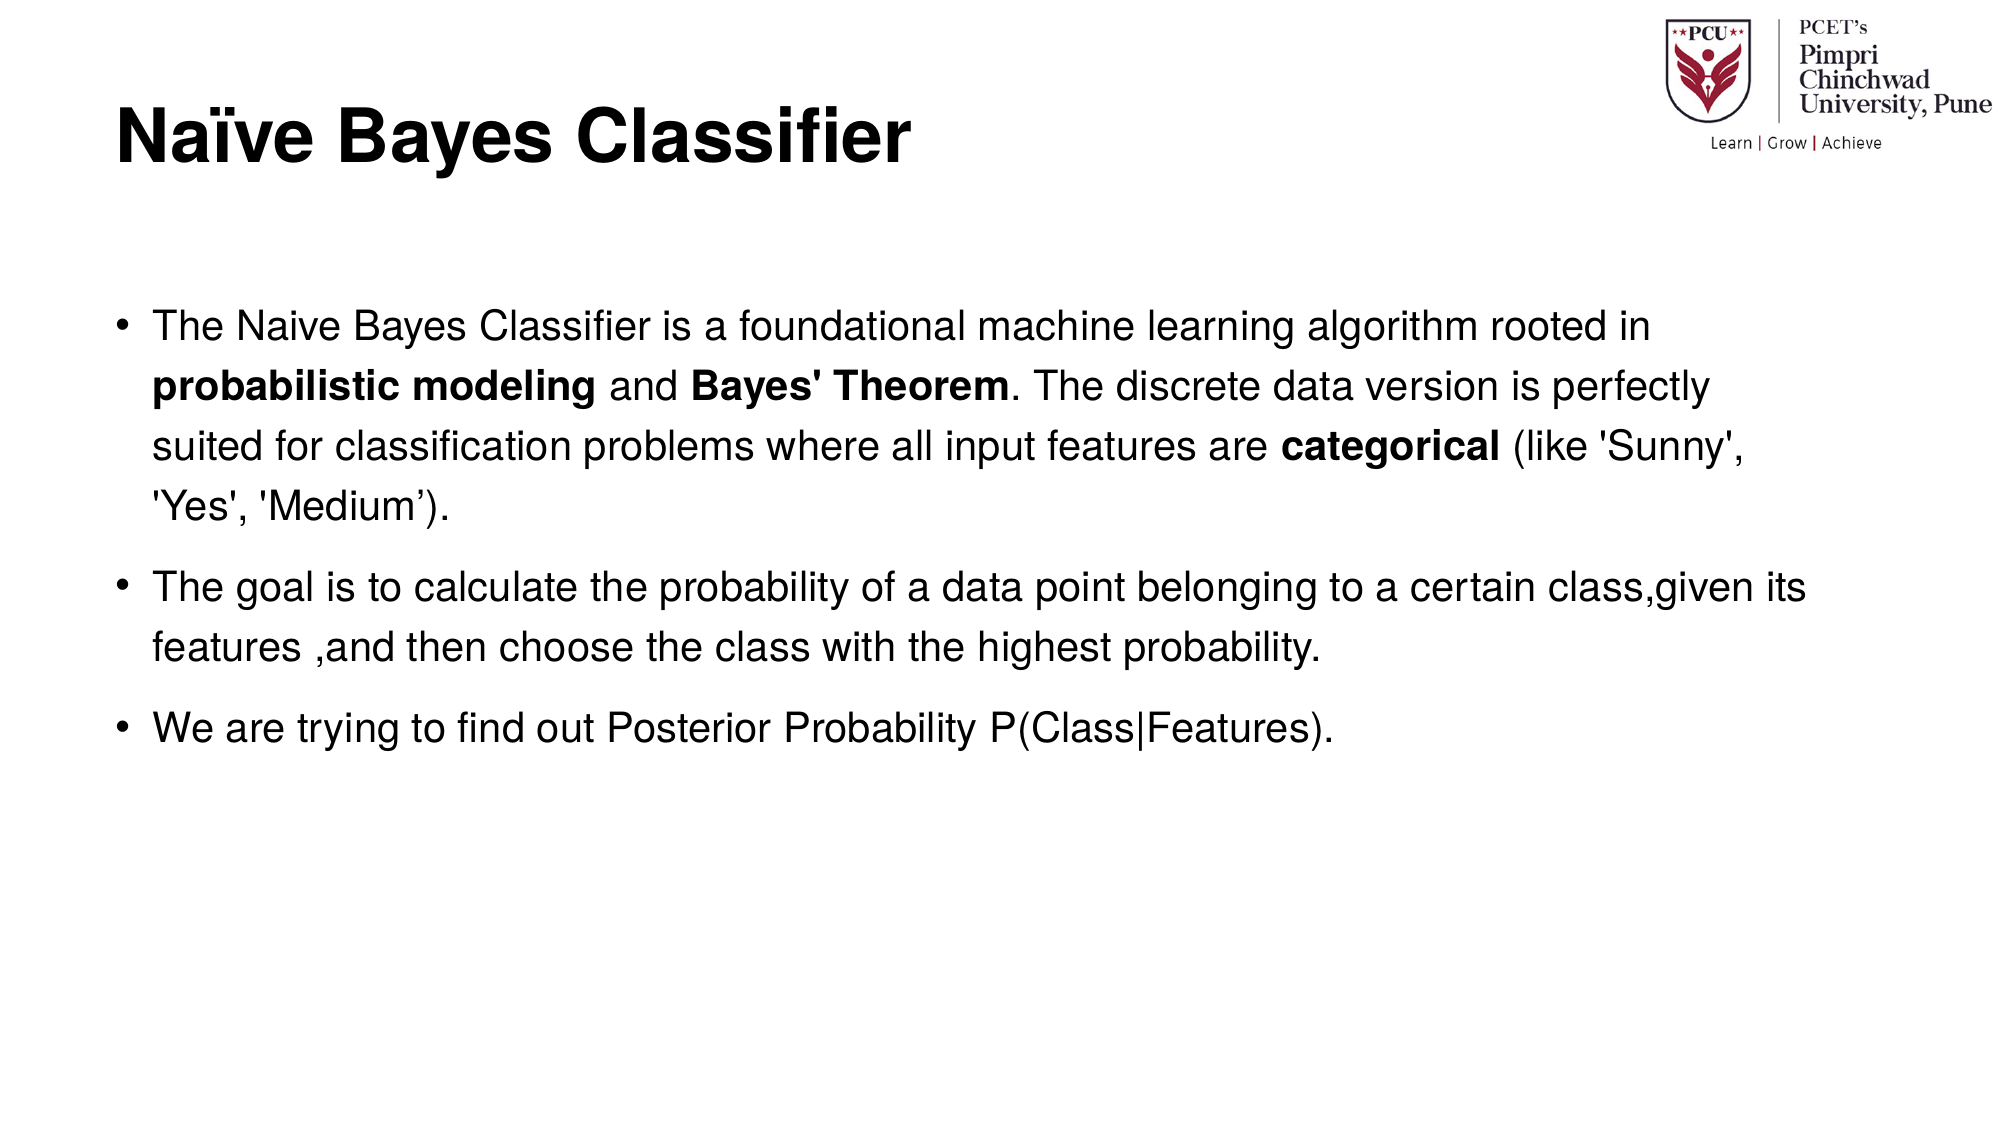

# Naïve Bayes Classifier
The Naive Bayes Classifier is a foundational machine learning algorithm rooted in probabilistic modeling and Bayes' Theorem. The discrete data version is perfectly suited for classification problems where all input features are categorical (like 'Sunny', 'Yes', 'Medium’).
The goal is to calculate the probability of a data point belonging to a certain class,given its features ,and then choose the class with the highest probability.
We are trying to find out Posterior Probability P(Class|Features).